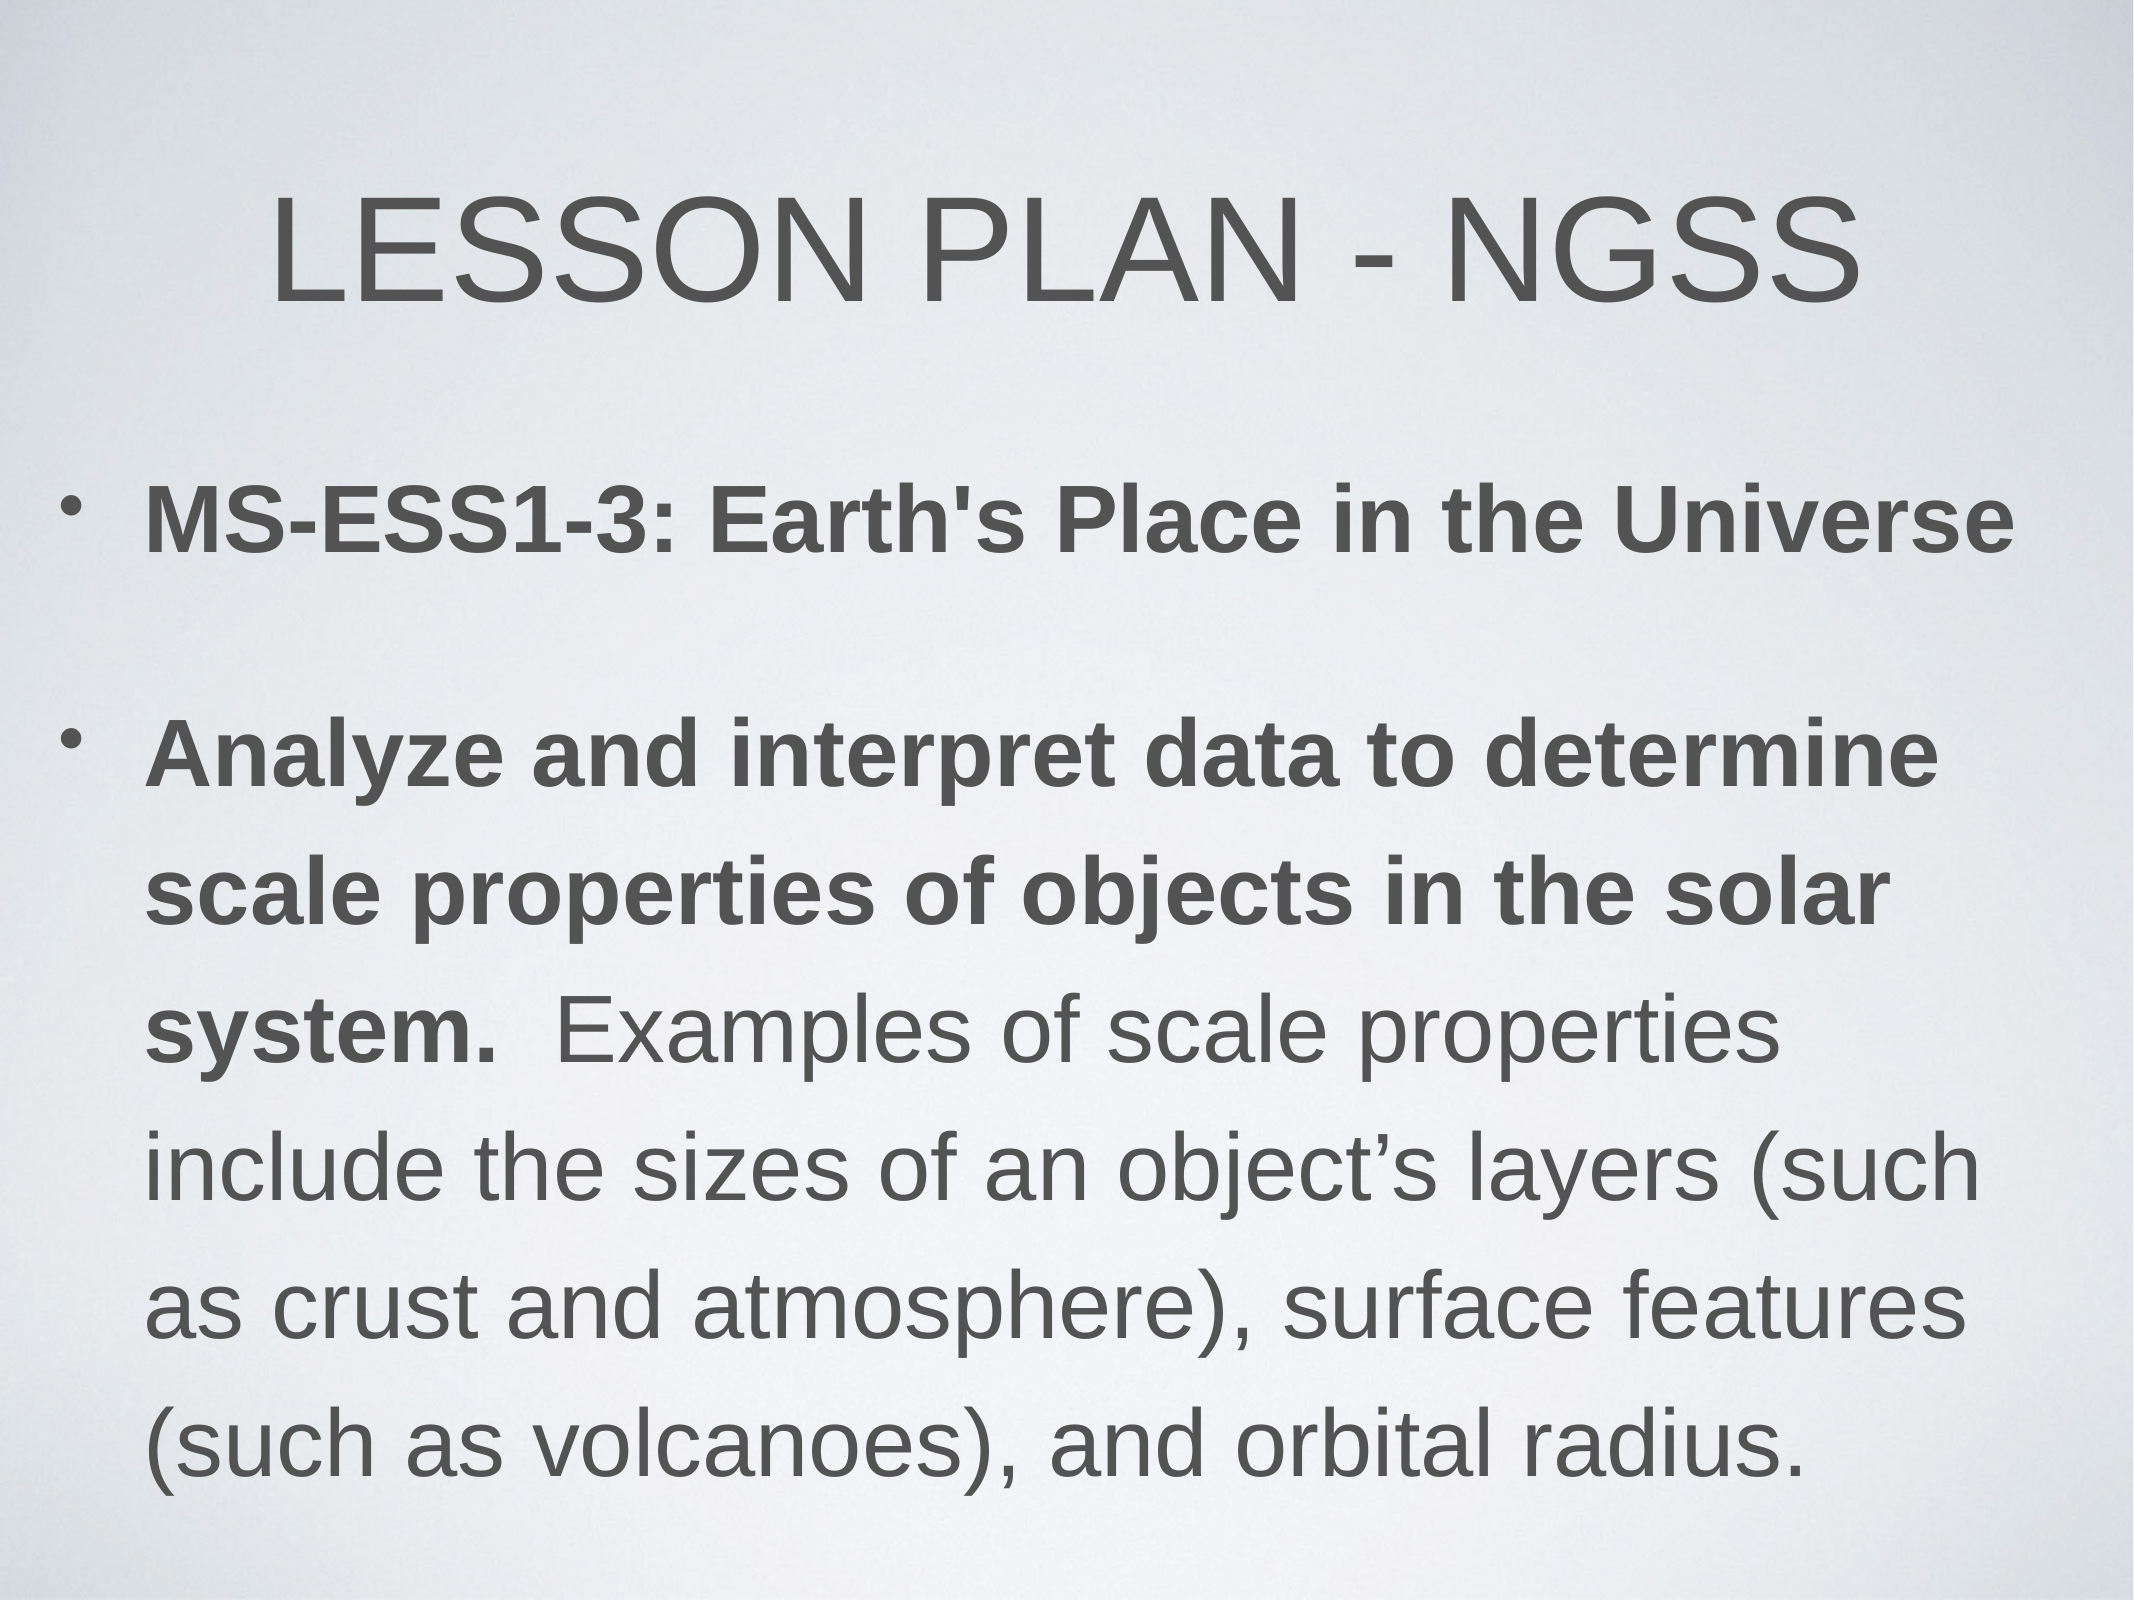

# Lesson Plan - NGSS
MS-ESS1-3: Earth's Place in the Universe
Analyze and interpret data to determine scale properties of objects in the solar system.  Examples of scale properties include the sizes of an object’s layers (such as crust and atmosphere), surface features (such as volcanoes), and orbital radius.
22